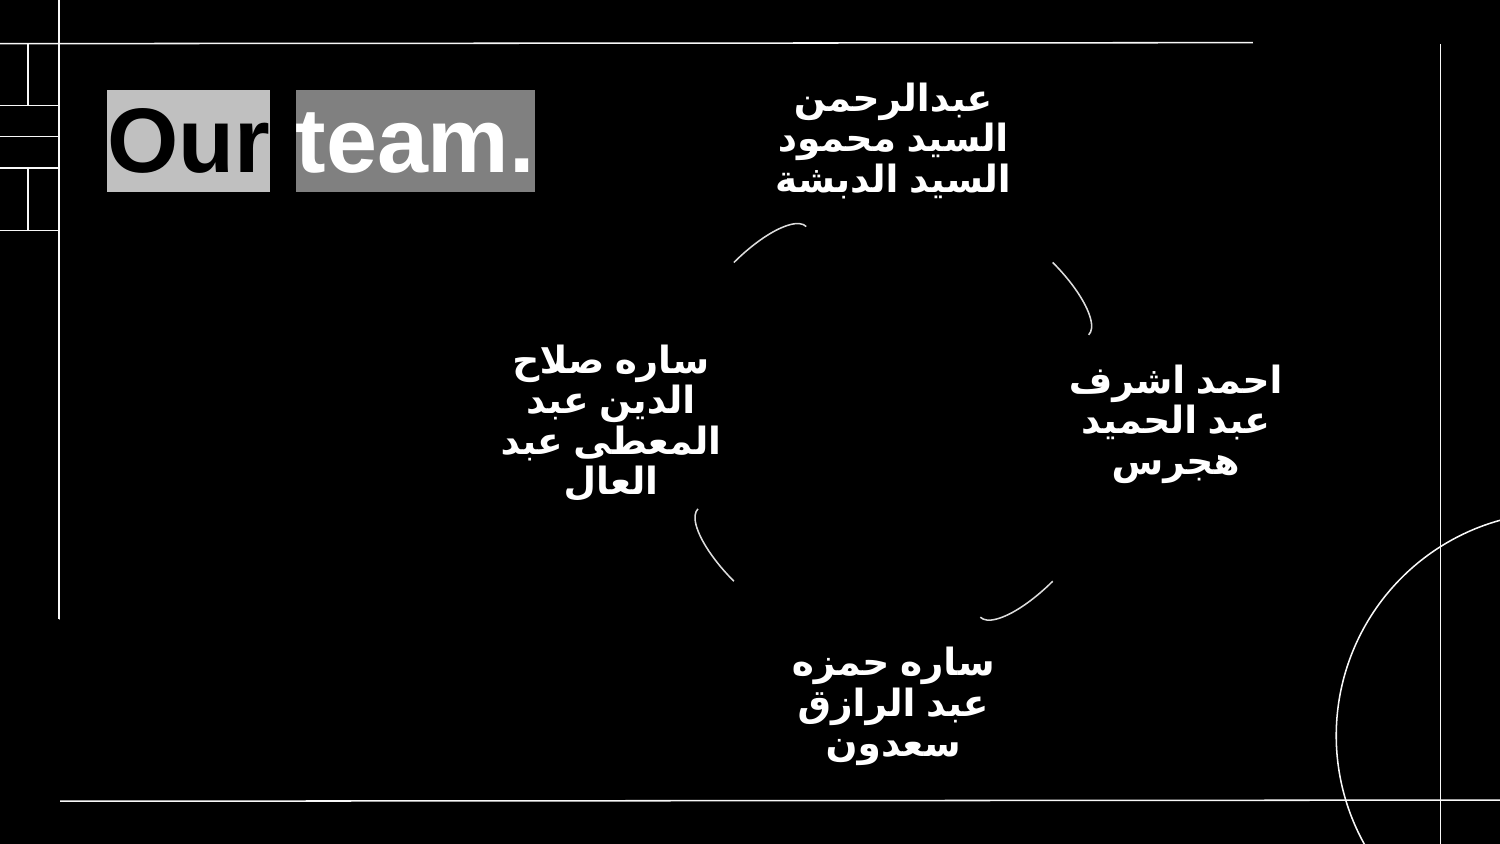

# Our team.

عبدالرحمن السيد محمود السيد الدبشة

احمد اشرف عبد الحميد هجرس
ساره صلاح الدين عبد المعطى عبد العال

ساره حمزه عبد الرازق سعدون